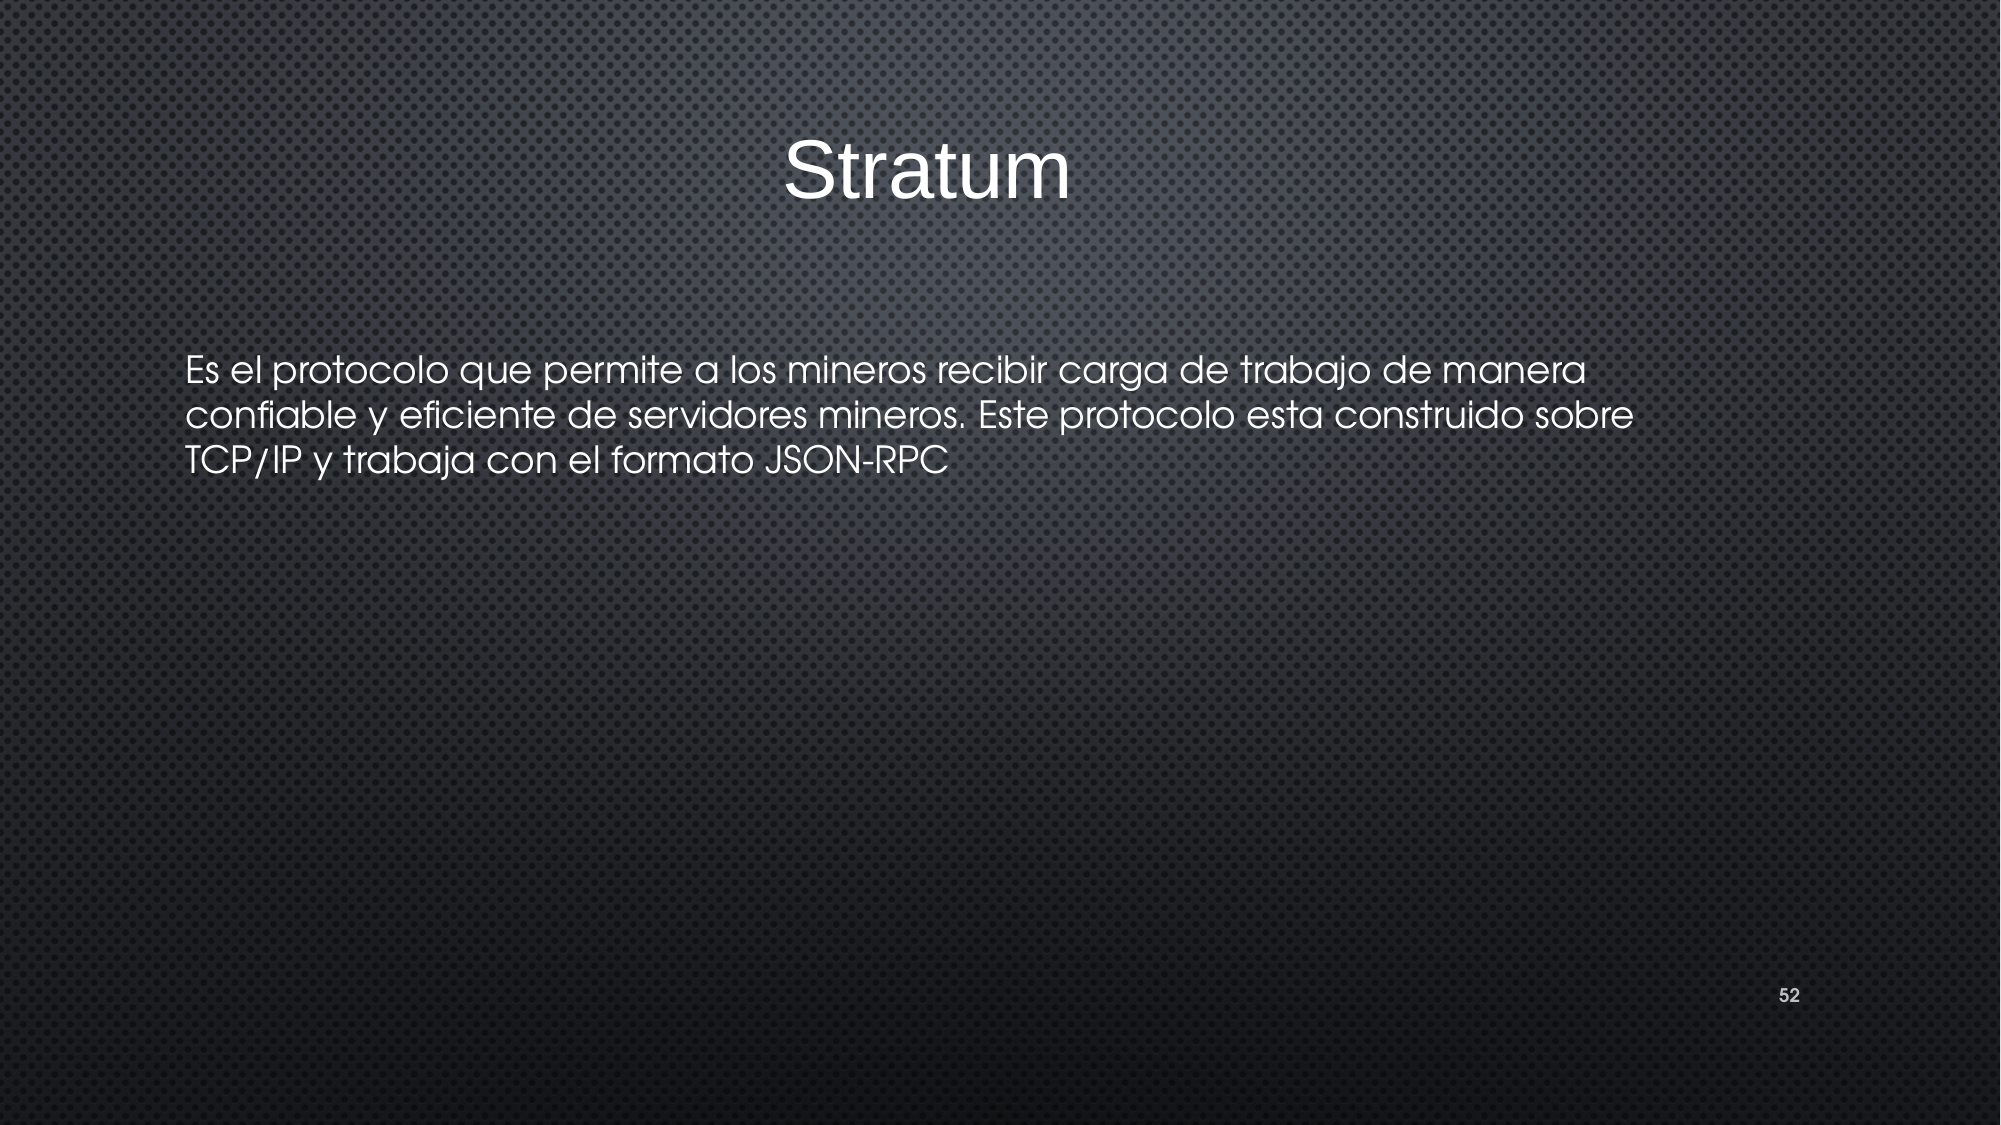

Stratum
Es el protocolo que permite a los mineros recibir carga de trabajo de manera confiable y eficiente de servidores mineros. Este protocolo esta construido sobre TCP/IP y trabaja con el formato JSON-RPC
52